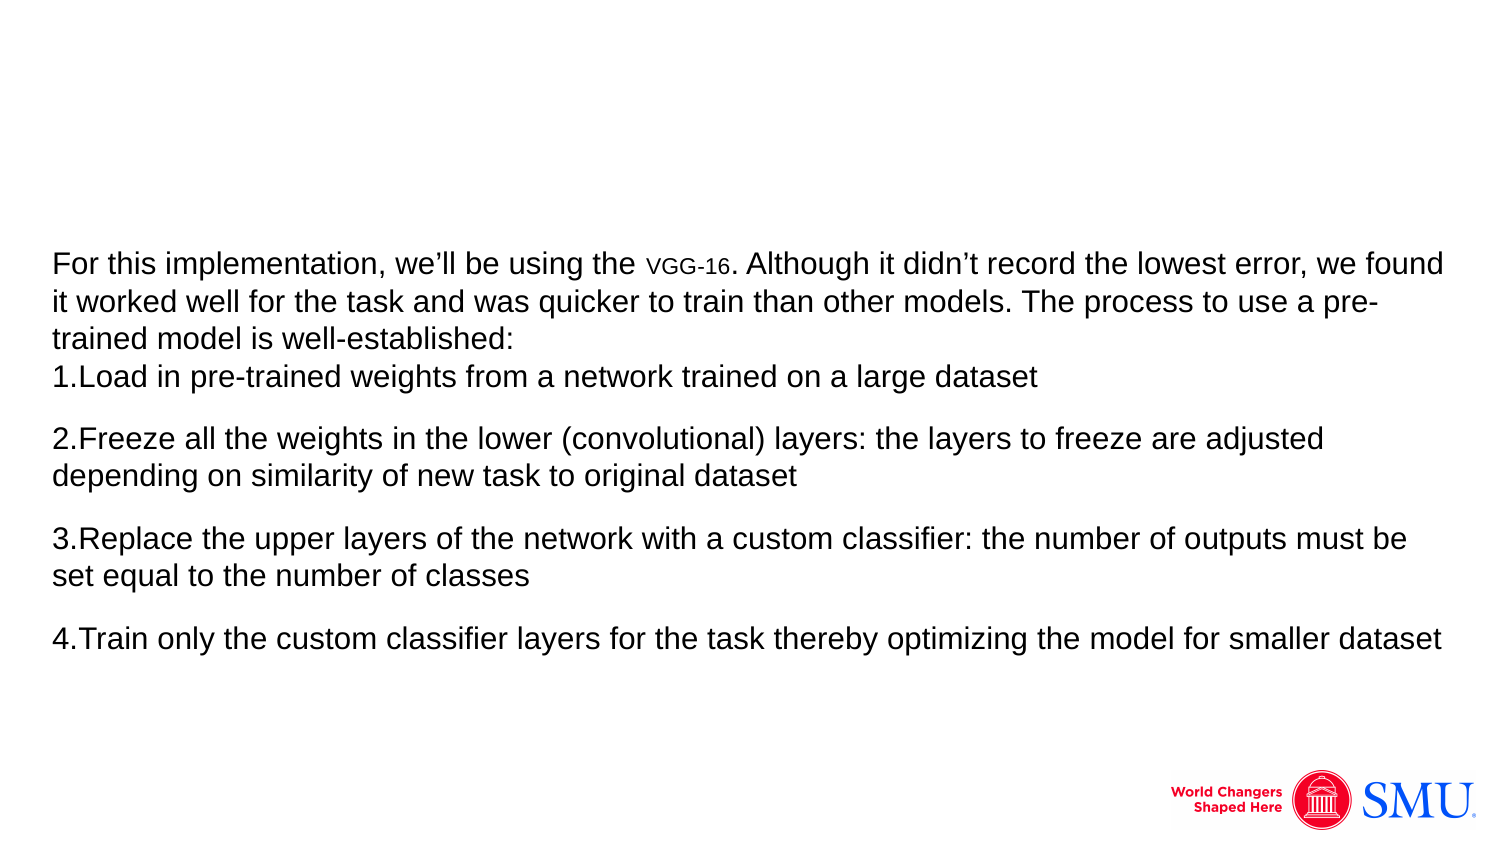

#
For this implementation, we’ll be using the VGG-16. Although it didn’t record the lowest error, we found it worked well for the task and was quicker to train than other models. The process to use a pre-trained model is well-established:
Load in pre-trained weights from a network trained on a large dataset
Freeze all the weights in the lower (convolutional) layers: the layers to freeze are adjusted depending on similarity of new task to original dataset
Replace the upper layers of the network with a custom classifier: the number of outputs must be set equal to the number of classes
Train only the custom classifier layers for the task thereby optimizing the model for smaller dataset